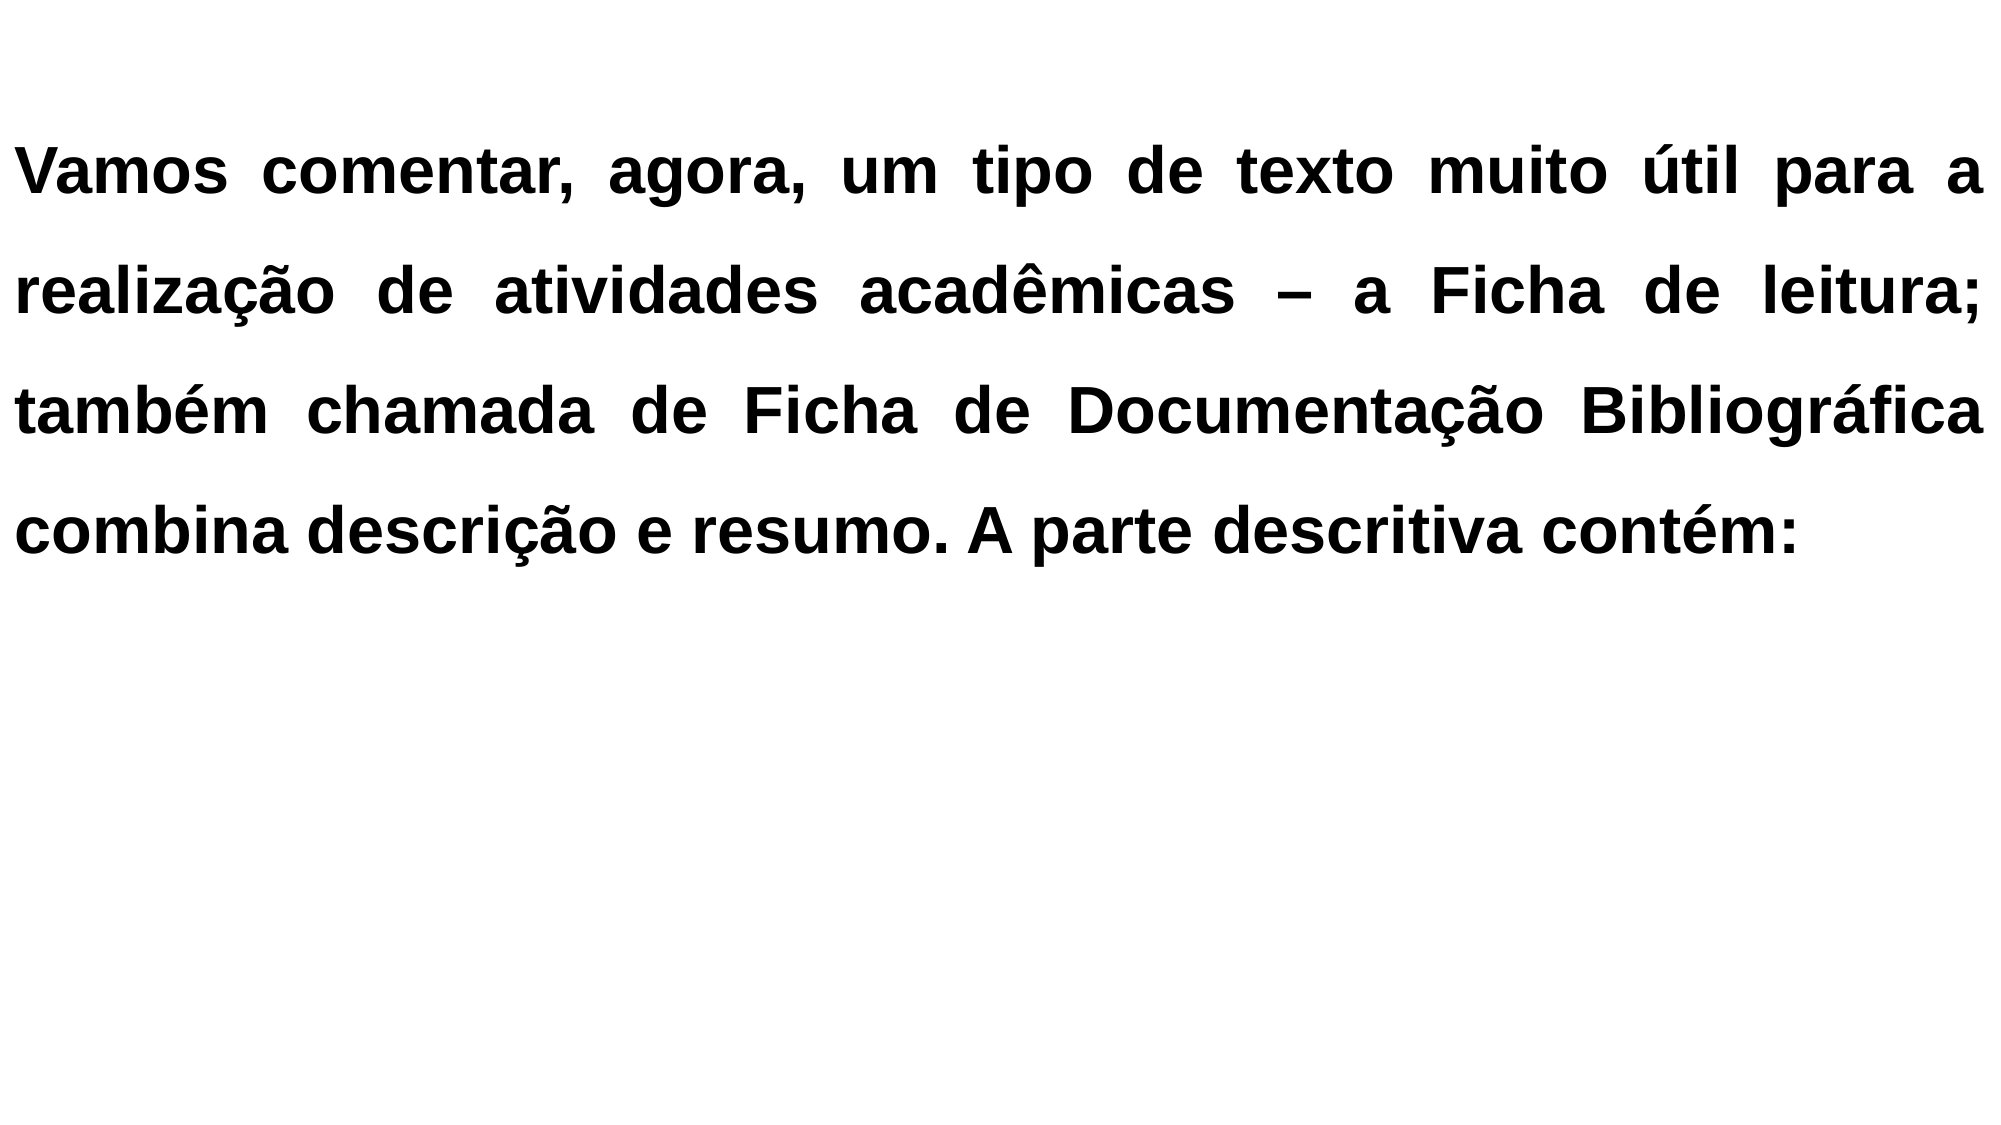

Vamos comentar, agora, um tipo de texto muito útil para a realização de atividades acadêmicas – a Ficha de leitura; também chamada de Ficha de Documentação Bibliográfica combina descrição e resumo. A parte descritiva contém: